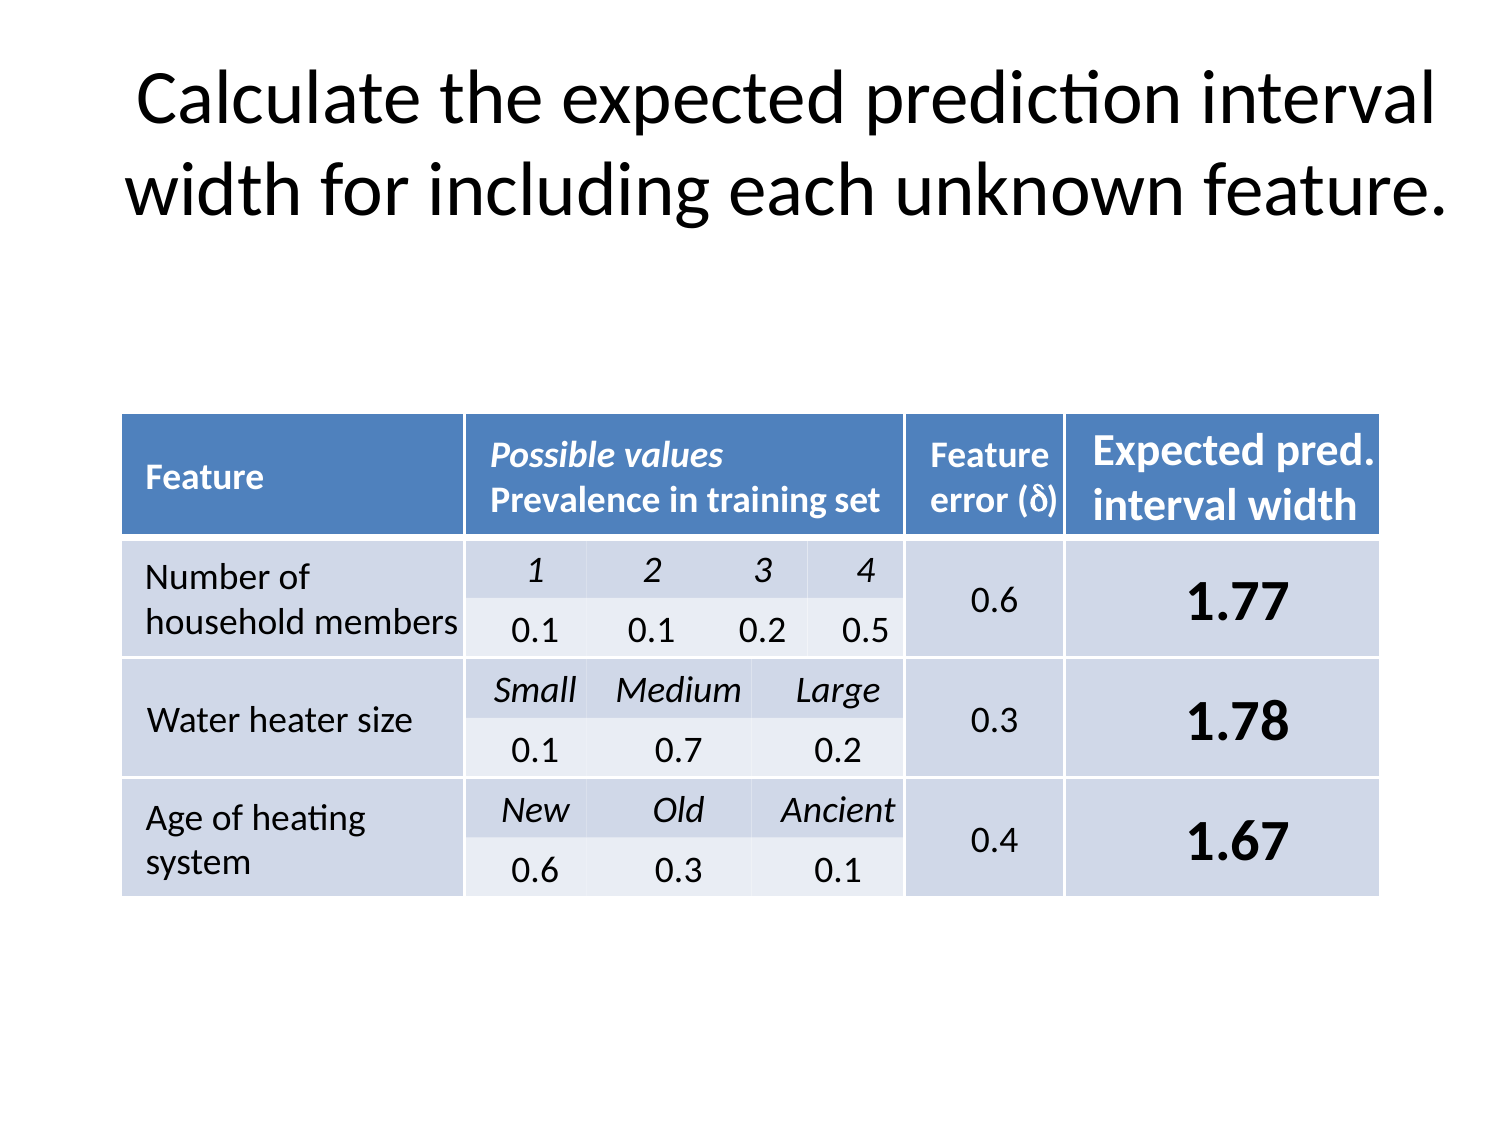

# Calculate the expected prediction interval width for including each unknown feature.

Expected pred.
Possible values
Feature
Feature
δ
Prevalence in training
set
interval width
error (
)

1
2
3
4
Number of
1.77
0.6
household members

0.1
0.1
0.2
0.5

Small
Medium
Large
1.78
Water heater size
0.3

0.1
0.7
0.2

New
Old
Ancient
Age of heating
1.67
0.4
system

0.6
0.3
0.1